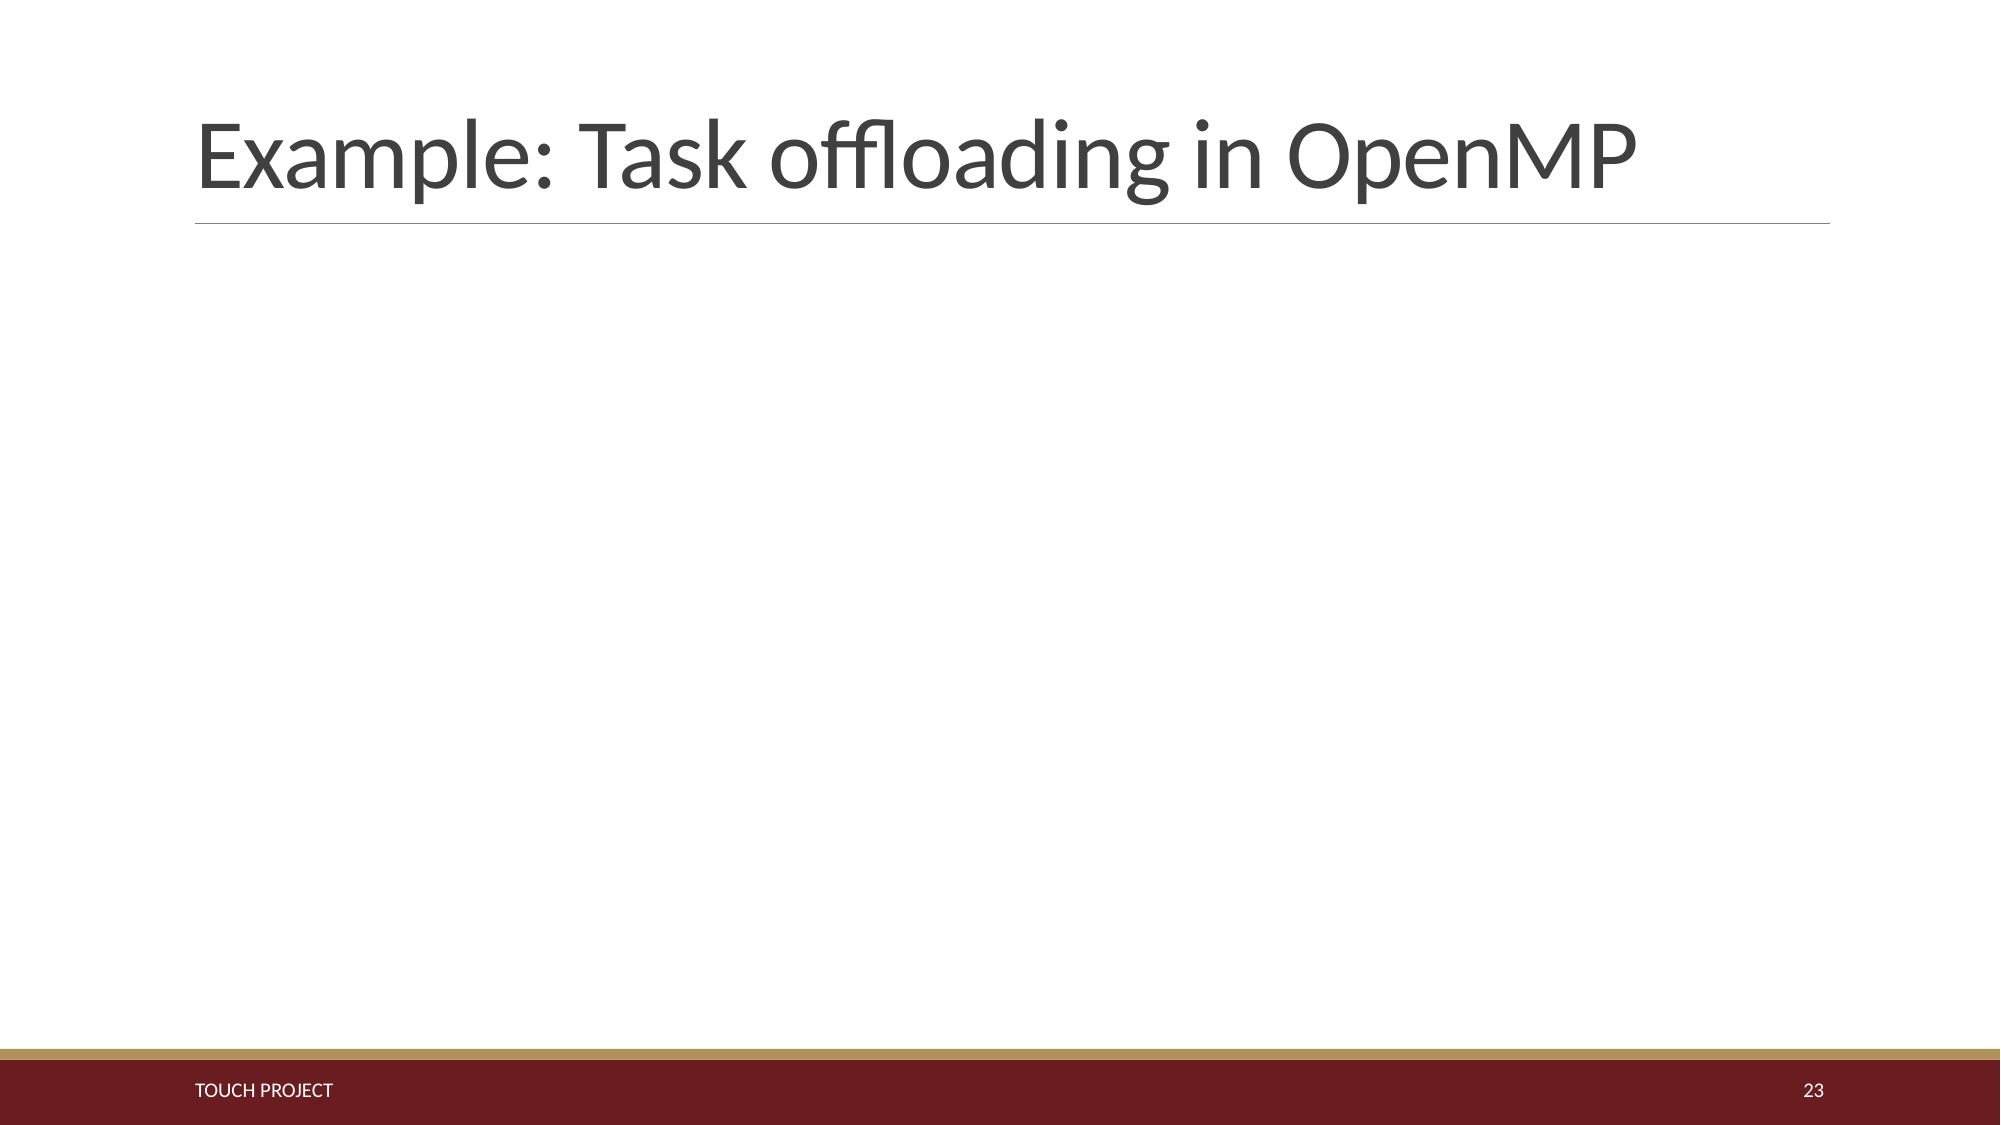

# Example: Task offloading in OpenMP

TOUCH PROJECT
23